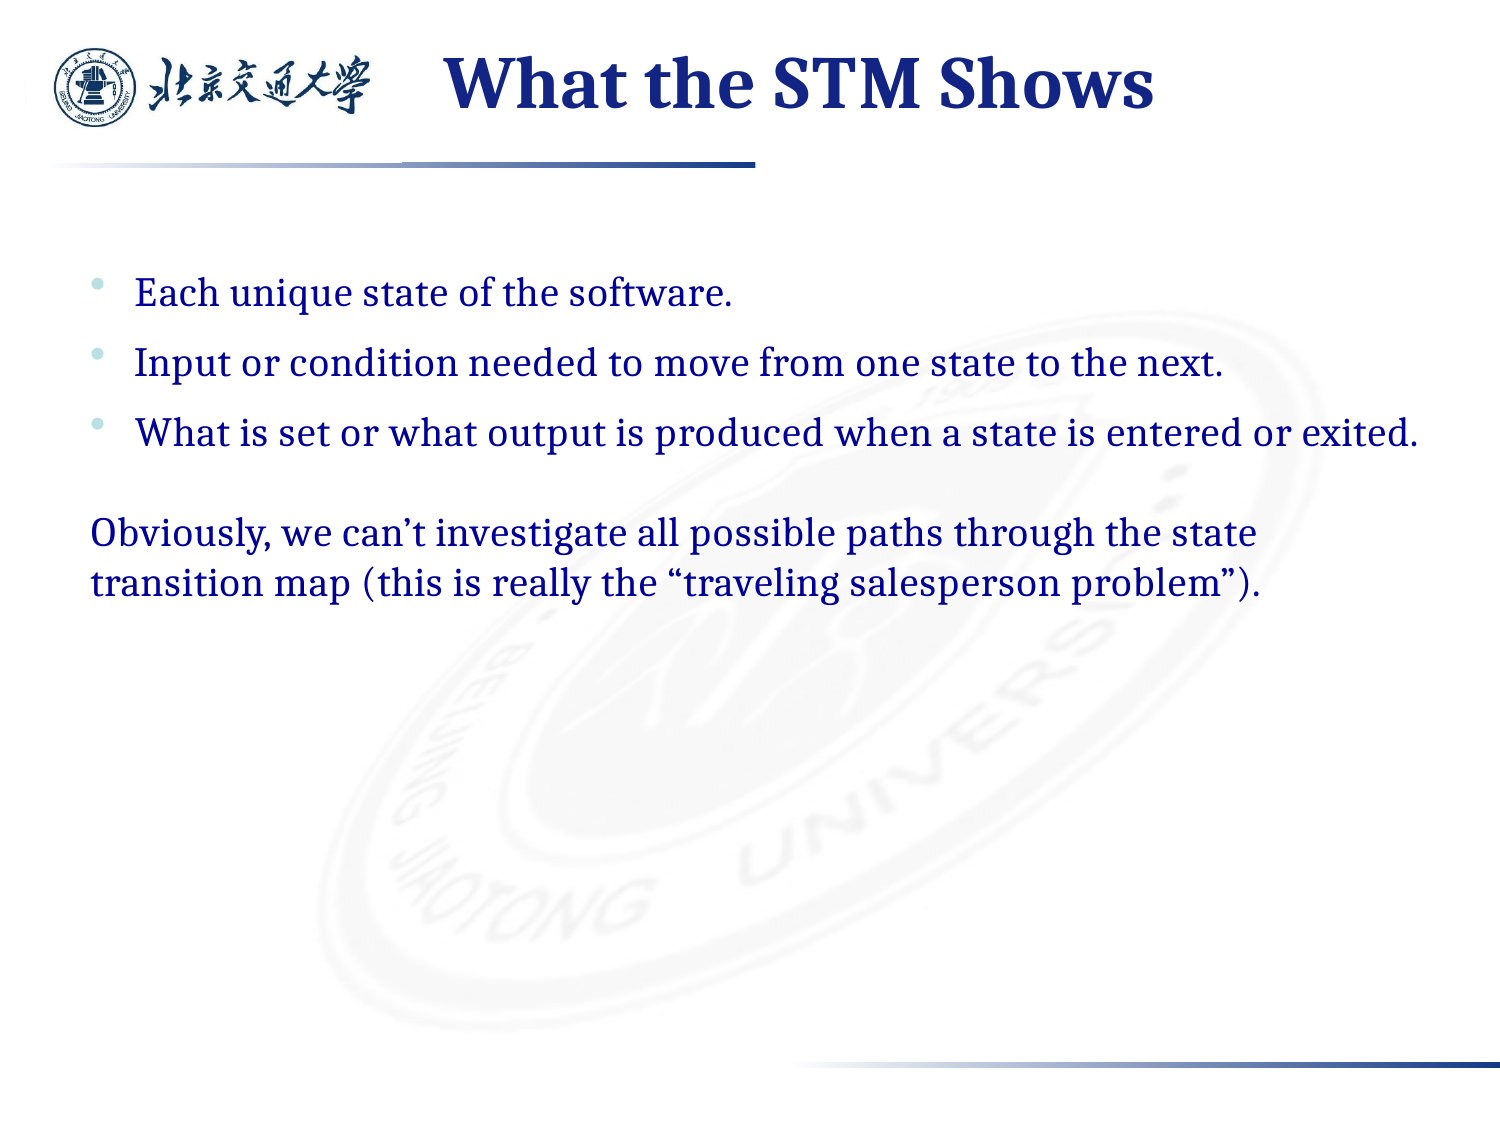

# What the STM Shows
 Each unique state of the software.
 Input or condition needed to move from one state to the next.
 What is set or what output is produced when a state is entered or exited.

Obviously, we can’t investigate all possible paths through the state transition map (this is really the “traveling salesperson problem”).